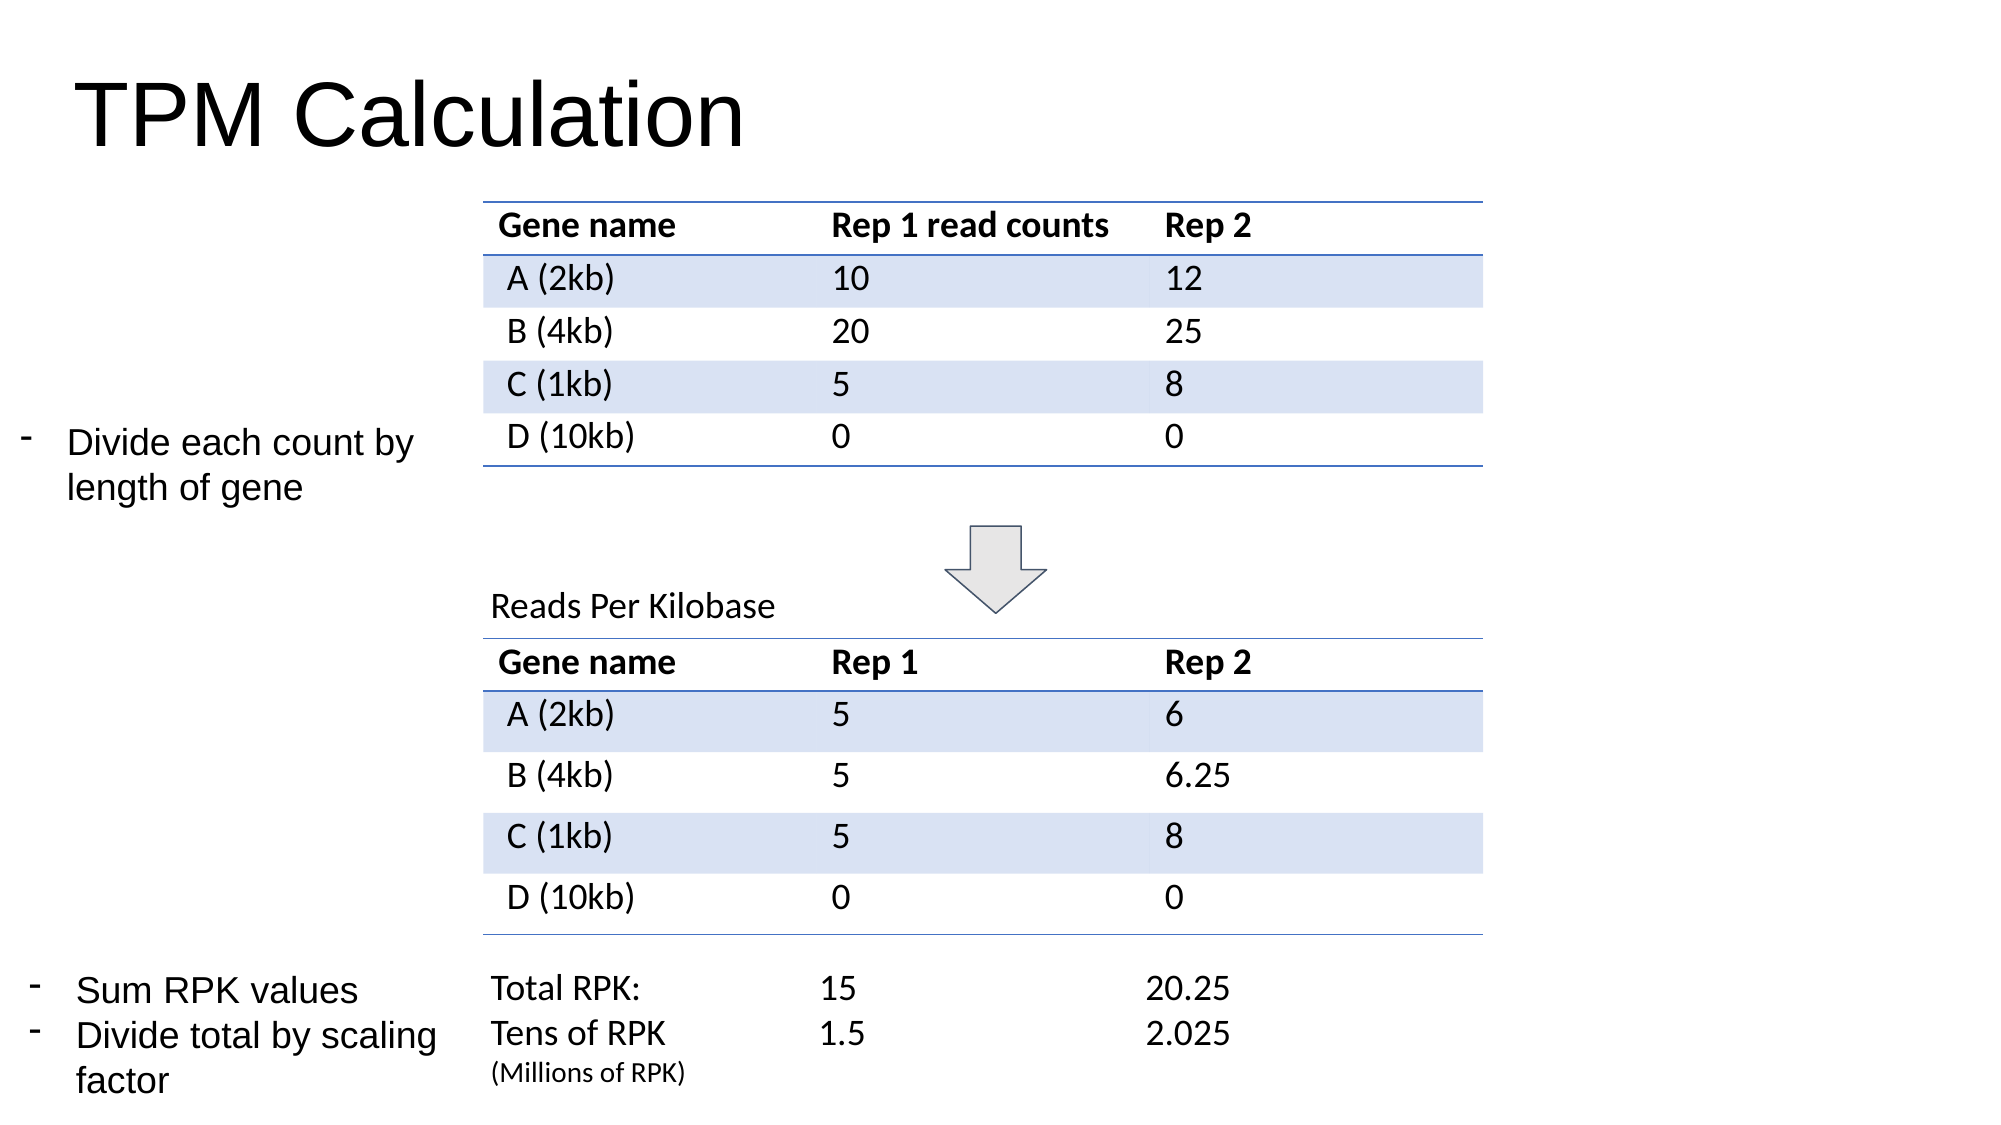

TPM Calculation
| Gene name | Rep 1 read counts | Rep 2 |
| --- | --- | --- |
| A (2kb) | 10 | 12 |
| B (4kb) | 20 | 25 |
| C (1kb) | 5 | 8 |
| D (10kb) | 0 | 0 |
Divide each count by length of gene

Reads Per Kilobase
| Gene name | Rep 1 | Rep 2 |
| --- | --- | --- |
| A (2kb) | 5 | 6 |
| B (4kb) | 5 | 6.25 |
| C (1kb) | 5 | 8 |
| D (10kb) | 0 | 0 |
Total RPK:                     15                                  20.25
Tens of RPK                  1.5                                 2.025
(Millions of RPK)
Sum RPK values
Divide total by scaling factor